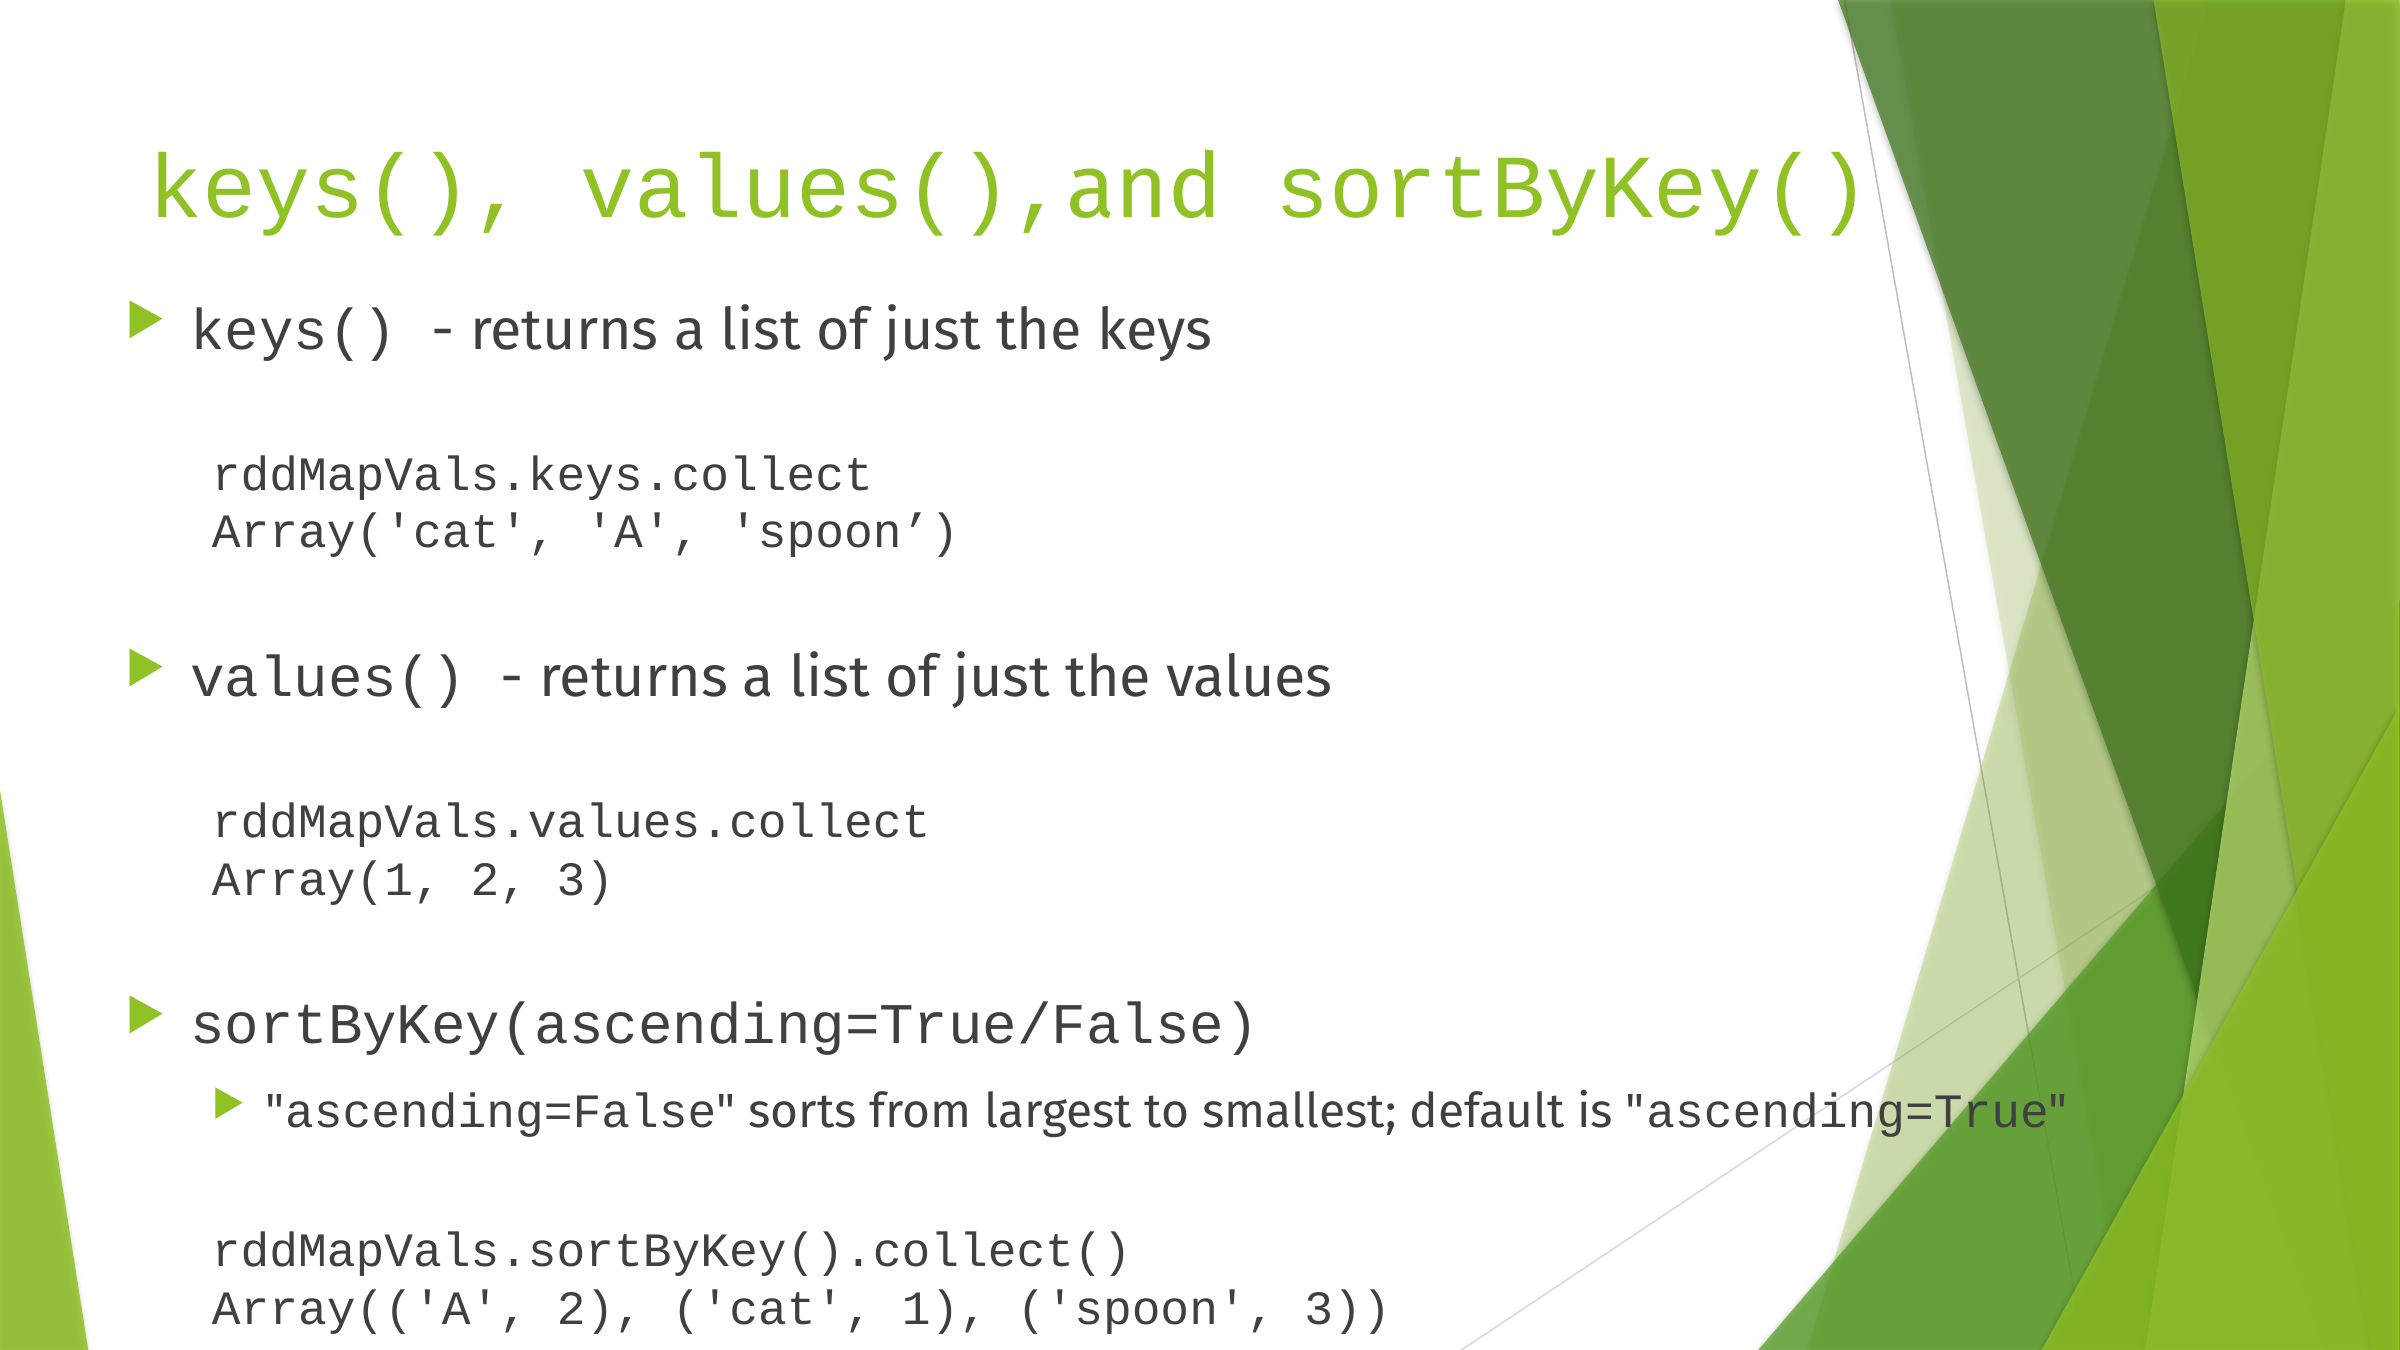

# keys(), values(),and sortByKey()
keys() - returns a list of just the keys
		rddMapVals.keys.collect
		Array('cat', 'A', 'spoon’)
values() - returns a list of just the values
		rddMapVals.values.collect
		Array(1, 2, 3)
sortByKey(ascending=True/False)
"ascending=False" sorts from largest to smallest; default is "ascending=True"
		rddMapVals.sortByKey().collect()
		Array(('A', 2), ('cat', 1), ('spoon', 3))